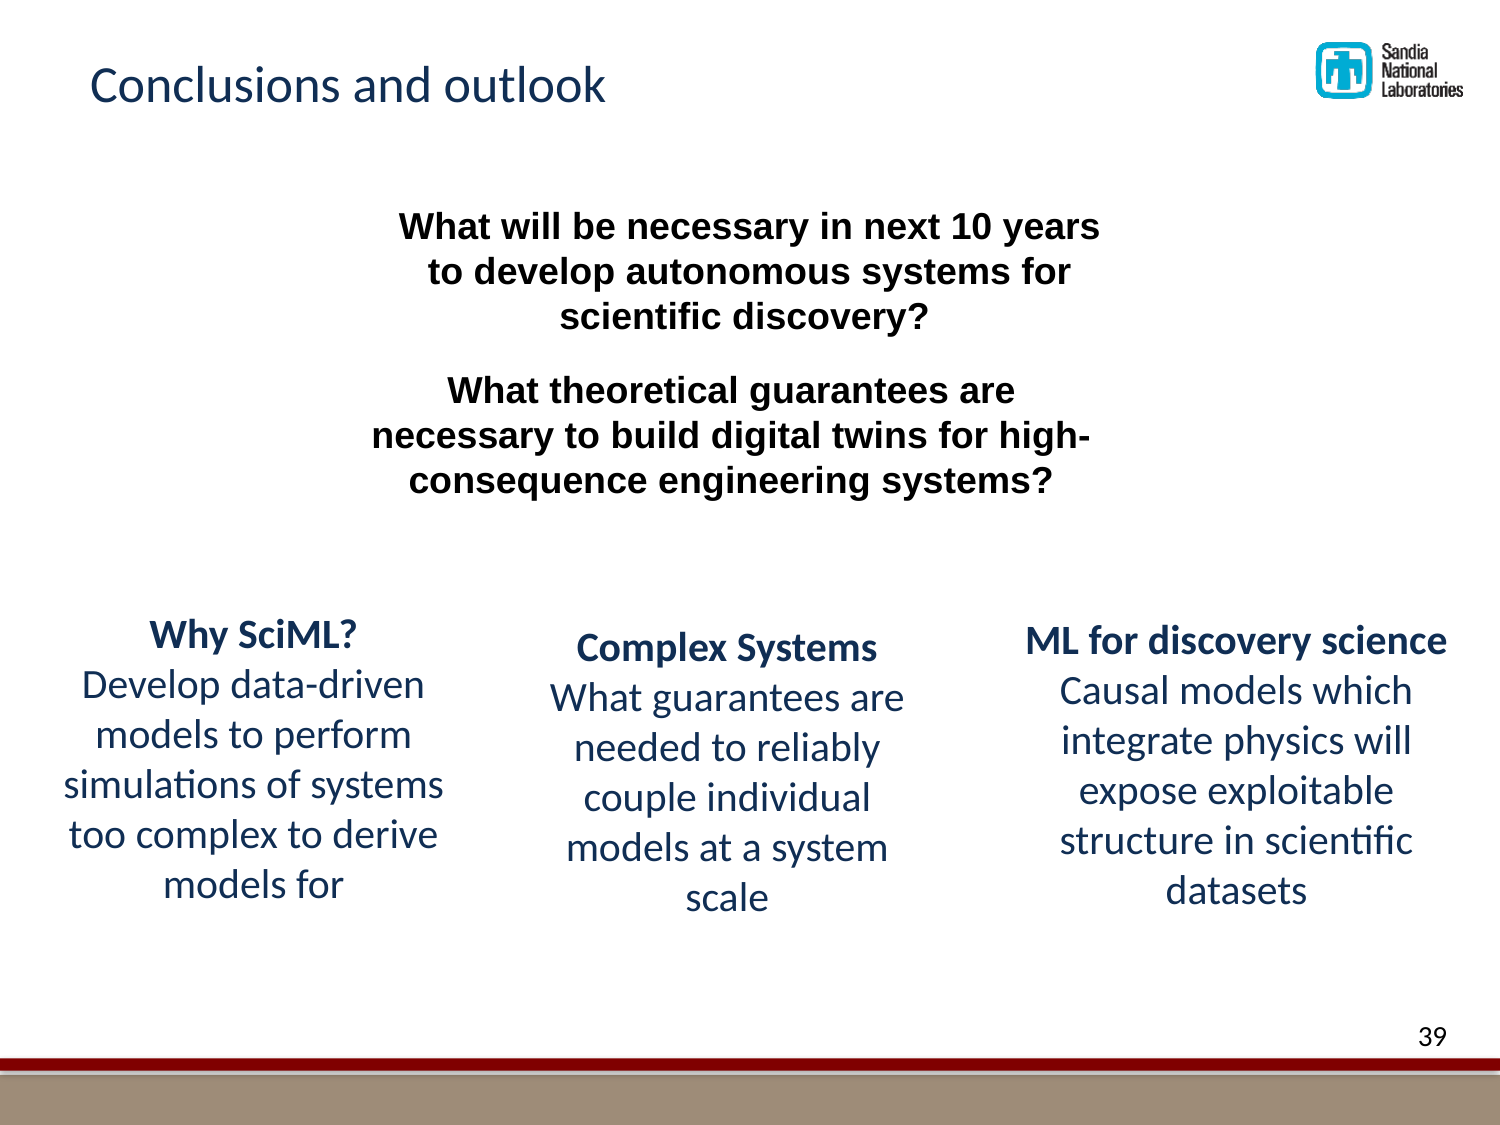

# Conclusions and outlook
What will be necessary in next 10 years to develop autonomous systems for scientific discovery?
What theoretical guarantees are necessary to build digital twins for high-consequence engineering systems?
Why SciML?
Develop data-driven models to perform simulations of systems too complex to derive models for
ML for discovery science
Causal models which integrate physics will expose exploitable structure in scientific datasets
Complex Systems
What guarantees are needed to reliably couple individual models at a system scale
39